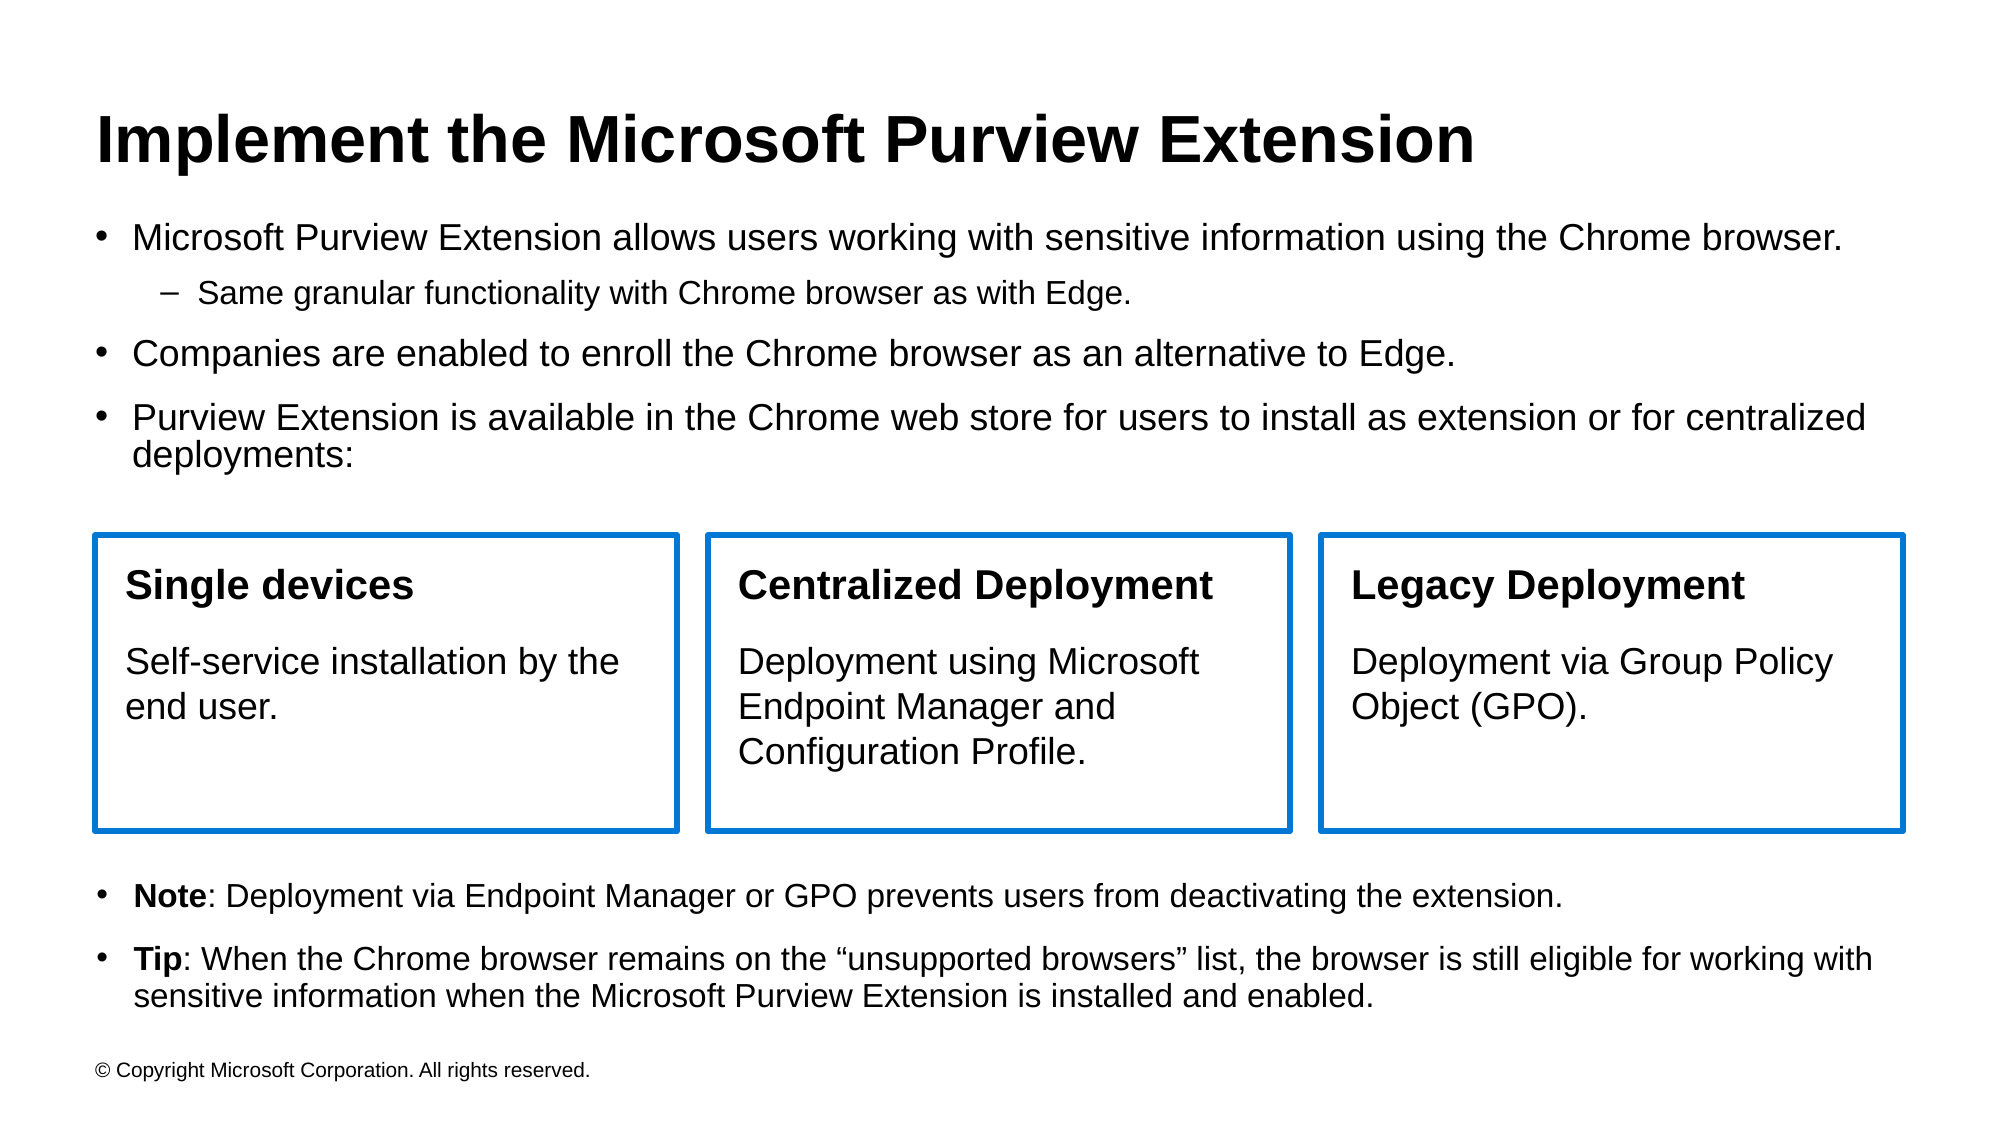

# Implement the Microsoft Purview Extension
Microsoft Purview Extension allows users working with sensitive information using the Chrome browser.
Same granular functionality with Chrome browser as with Edge.
Companies are enabled to enroll the Chrome browser as an alternative to Edge.
Purview Extension is available in the Chrome web store for users to install as extension or for centralized deployments:
Single devices
Self-service installation by the end user.
Centralized Deployment
Deployment using Microsoft Endpoint Manager and Configuration Profile.
Legacy Deployment
Deployment via Group Policy Object (GPO).
Note: Deployment via Endpoint Manager or GPO prevents users from deactivating the extension.
Tip: When the Chrome browser remains on the “unsupported browsers” list, the browser is still eligible for working with sensitive information when the Microsoft Purview Extension is installed and enabled.